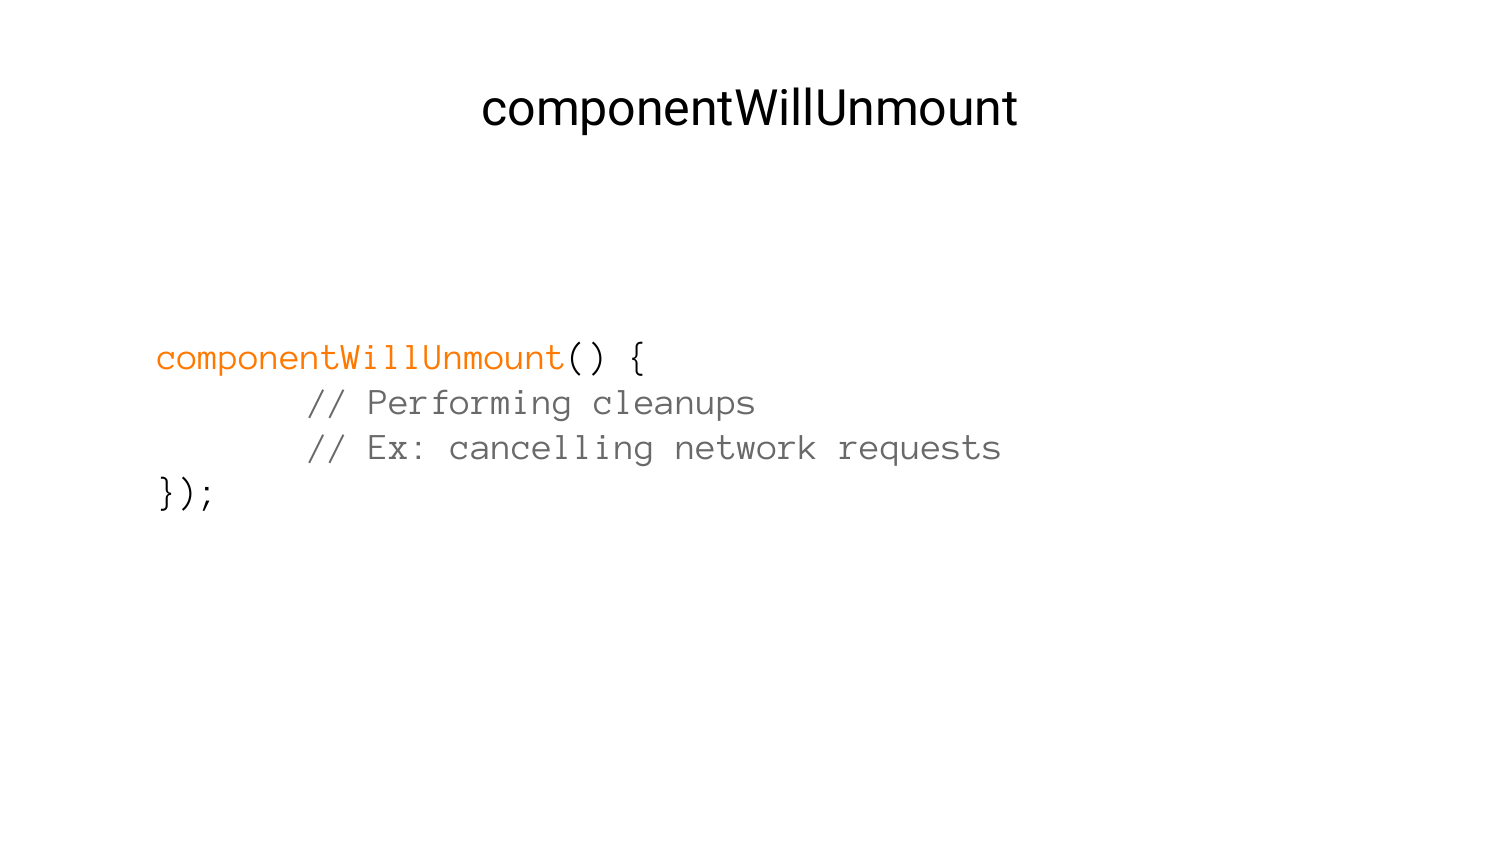

componentWillUnmount
componentWillUnmount() {
	// Performing cleanups
	// Ex: cancelling network requests
});